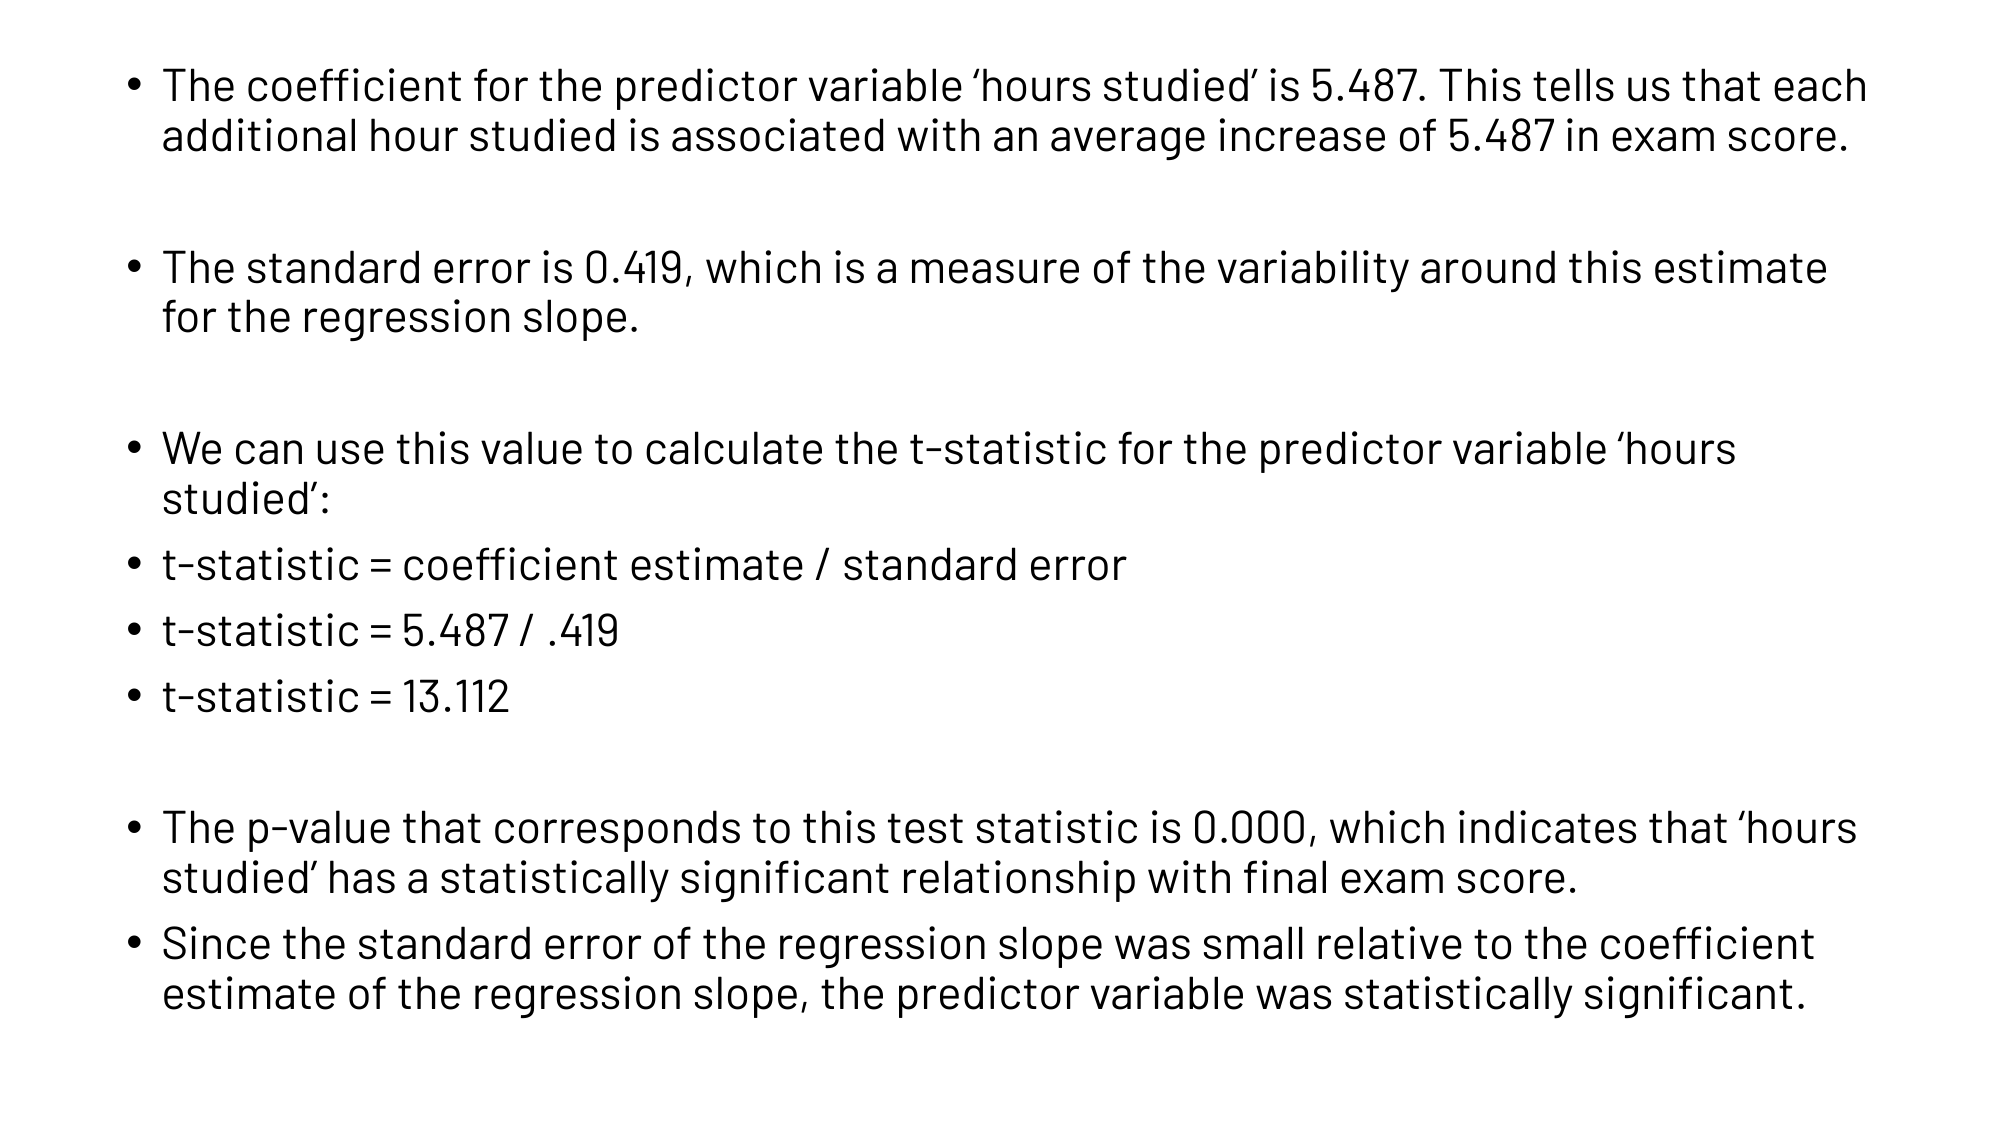

The coefficient for the predictor variable ‘hours studied’ is 5.487. This tells us that each additional hour studied is associated with an average increase of 5.487 in exam score.

The standard error is 0.419, which is a measure of the variability around this estimate for the regression slope.

We can use this value to calculate the t-statistic for the predictor variable ‘hours studied’:
t-statistic = coefficient estimate / standard error
t-statistic = 5.487 / .419
t-statistic = 13.112

The p-value that corresponds to this test statistic is 0.000, which indicates that ‘hours studied’ has a statistically significant relationship with final exam score.
Since the standard error of the regression slope was small relative to the coefficient estimate of the regression slope, the predictor variable was statistically significant.